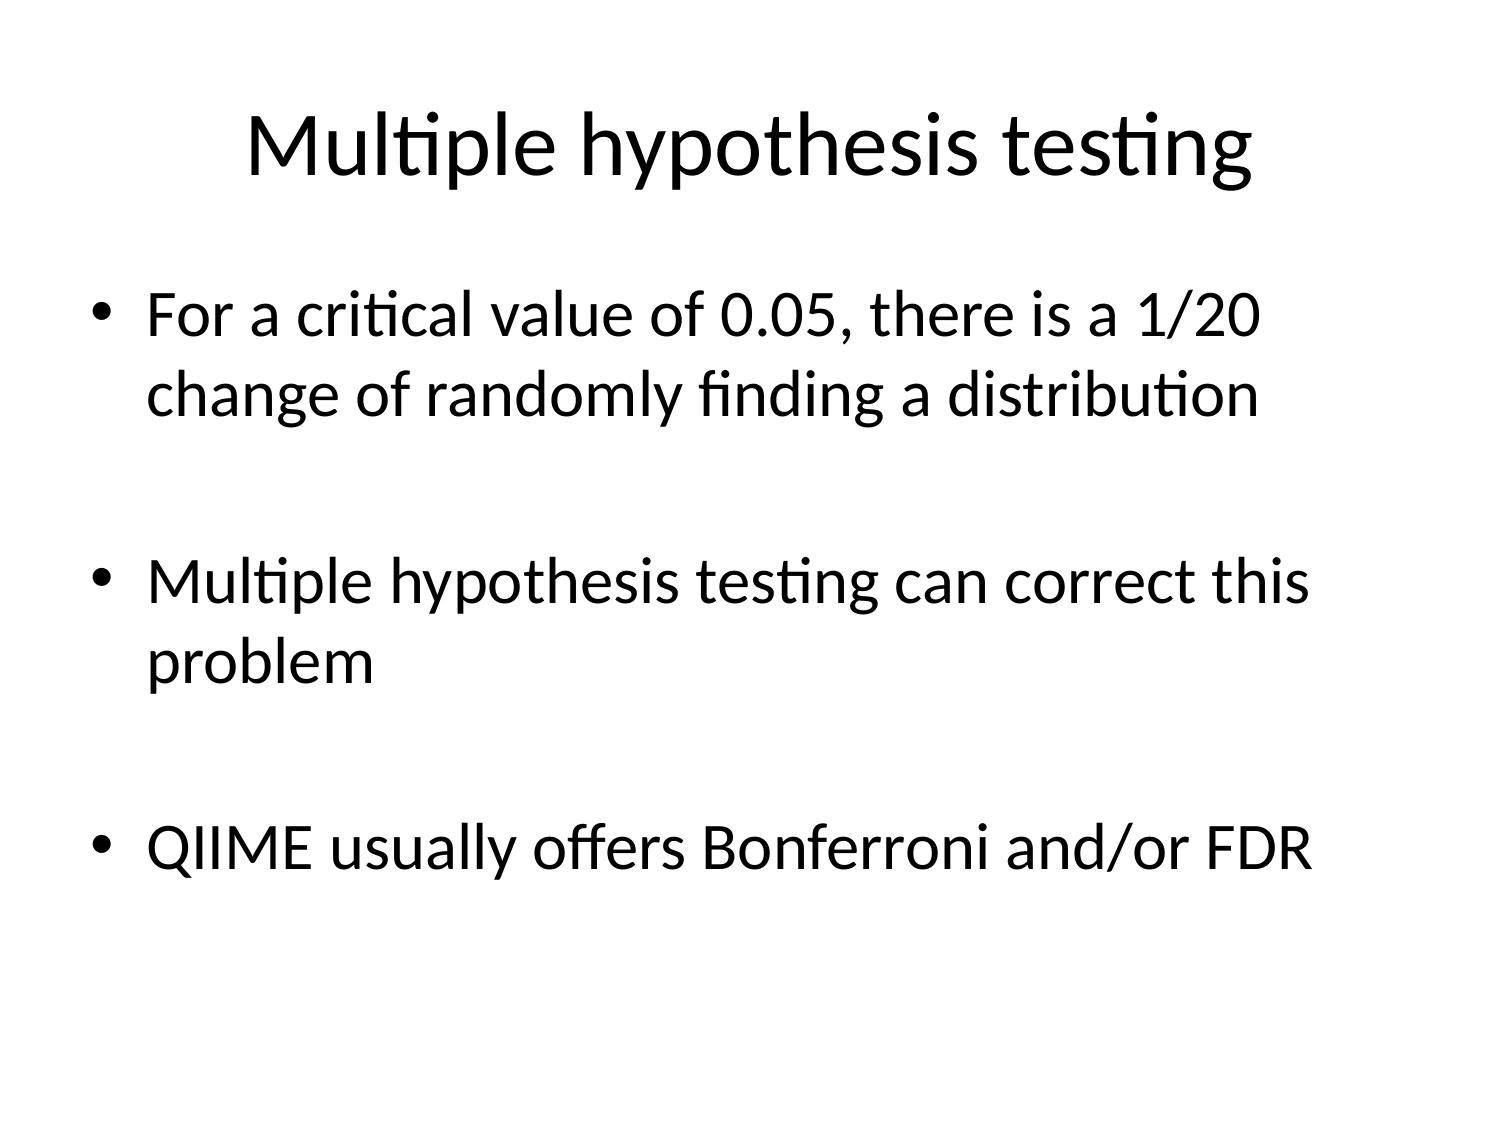

# Multiple hypothesis testing
For a critical value of 0.05, there is a 1/20 change of randomly finding a distribution

Multiple hypothesis testing can correct this problem

QIIME usually offers Bonferroni and/or FDR